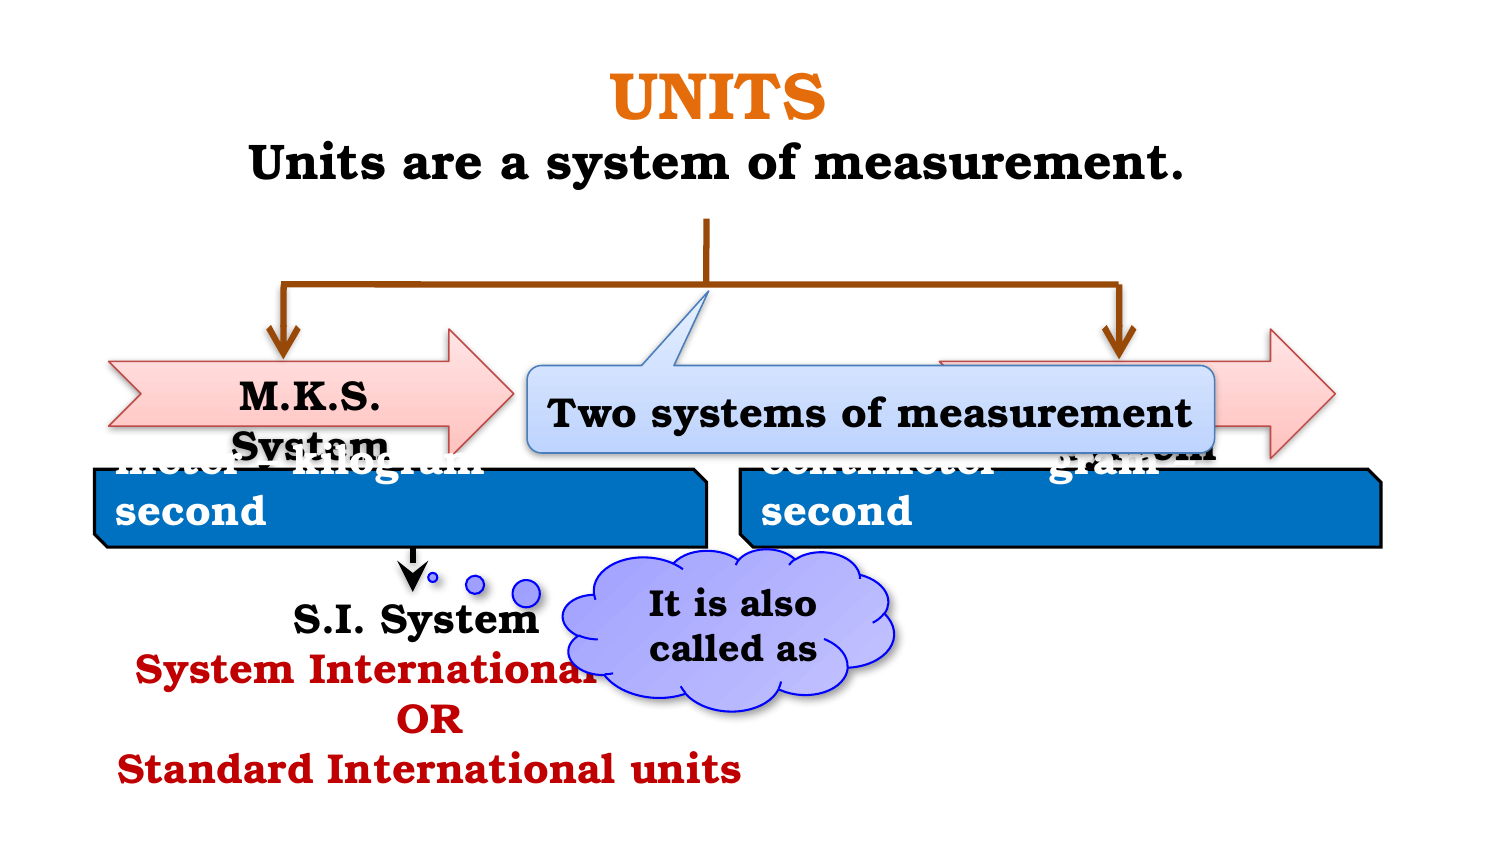

UNITS
Units are a system of measurement.

M.K.S. System
C.G.S. System
Two systems of measurement
meter – kilogram – second
centimeter – gram – second

It is also called as
S.I. System
System International units
OR
Standard International units